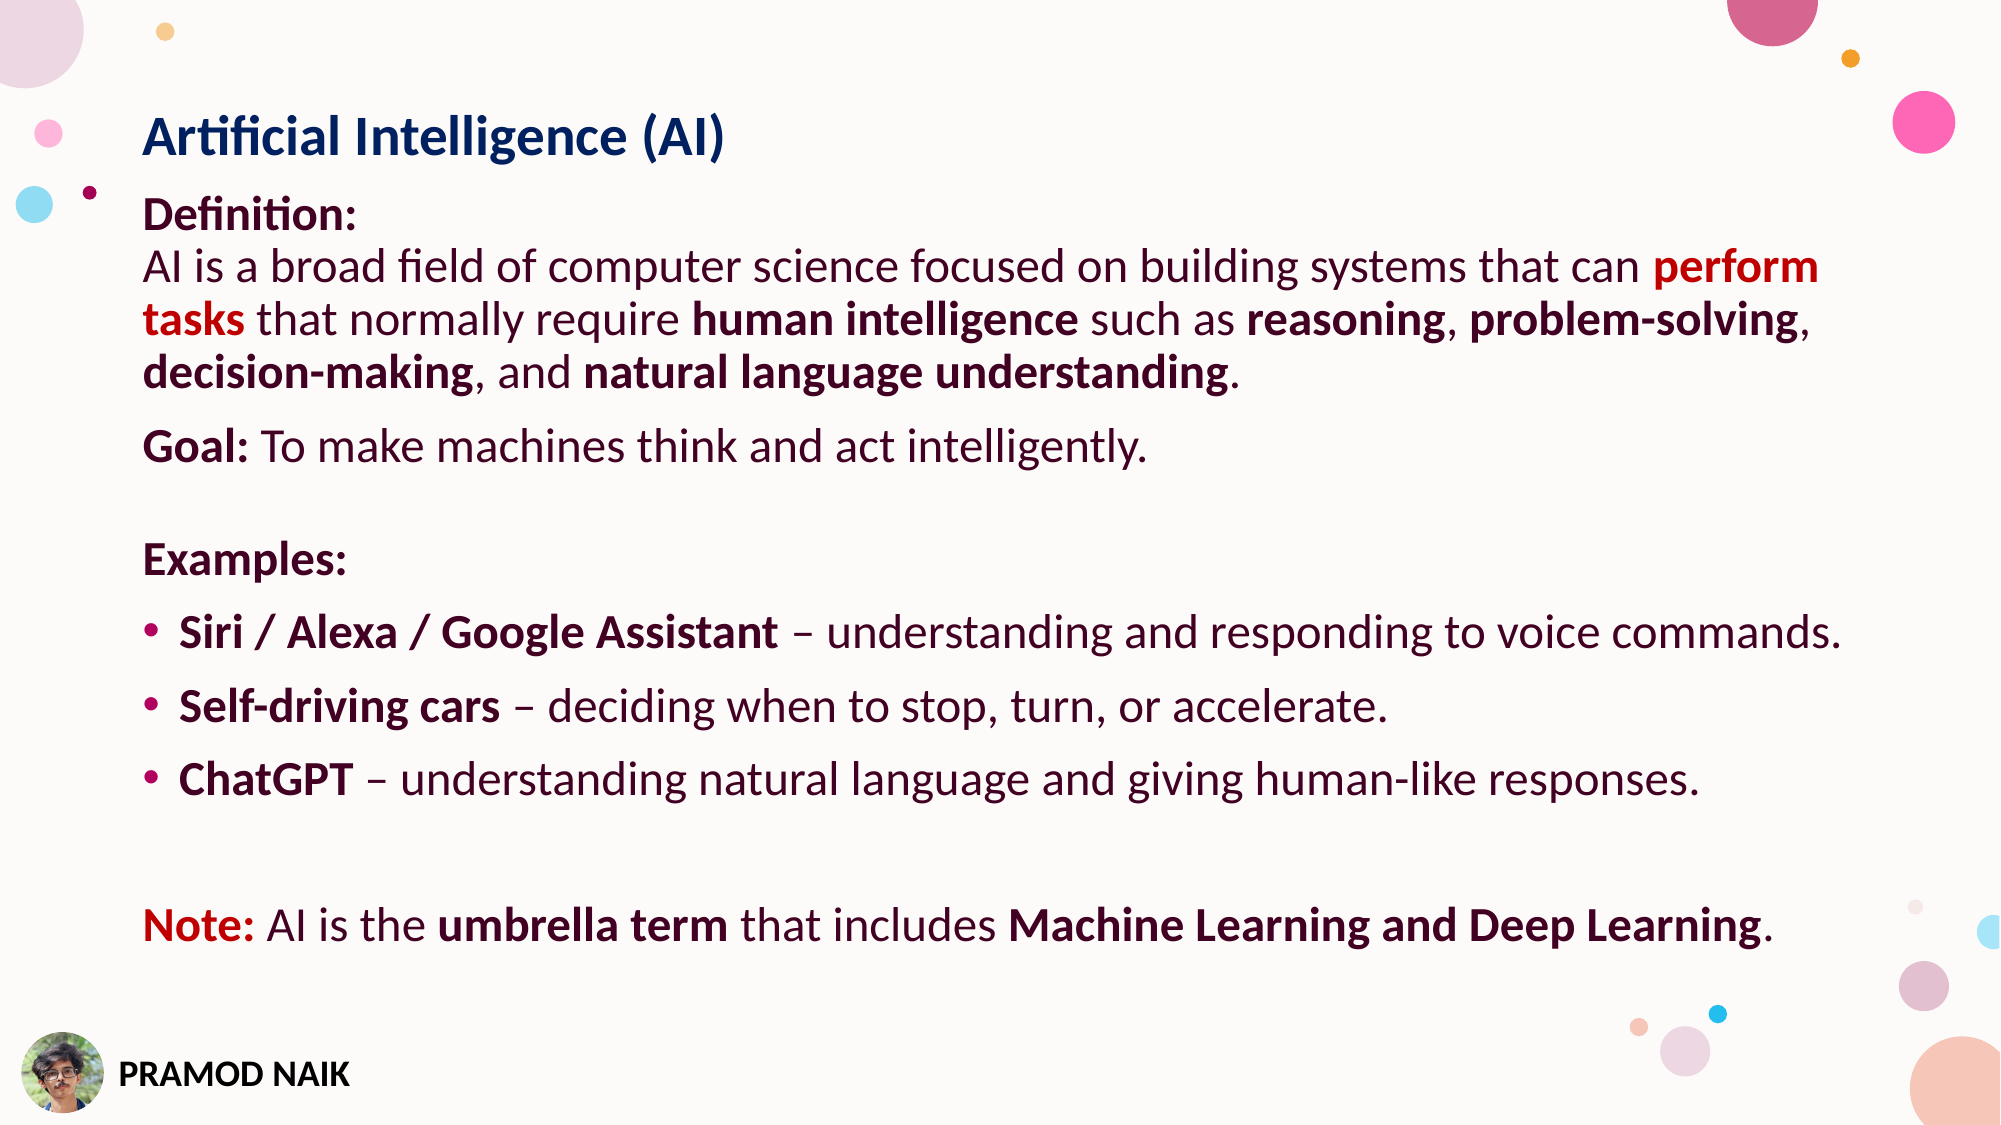

Artificial Intelligence (AI)
Definition:
AI is a broad field of computer science focused on building systems that can perform tasks that normally require human intelligence such as reasoning, problem-solving, decision-making, and natural language understanding.
Goal: To make machines think and act intelligently.

Examples:
Siri / Alexa / Google Assistant – understanding and responding to voice commands.
Self-driving cars – deciding when to stop, turn, or accelerate.
ChatGPT – understanding natural language and giving human-like responses.

Note: AI is the umbrella term that includes Machine Learning and Deep Learning.